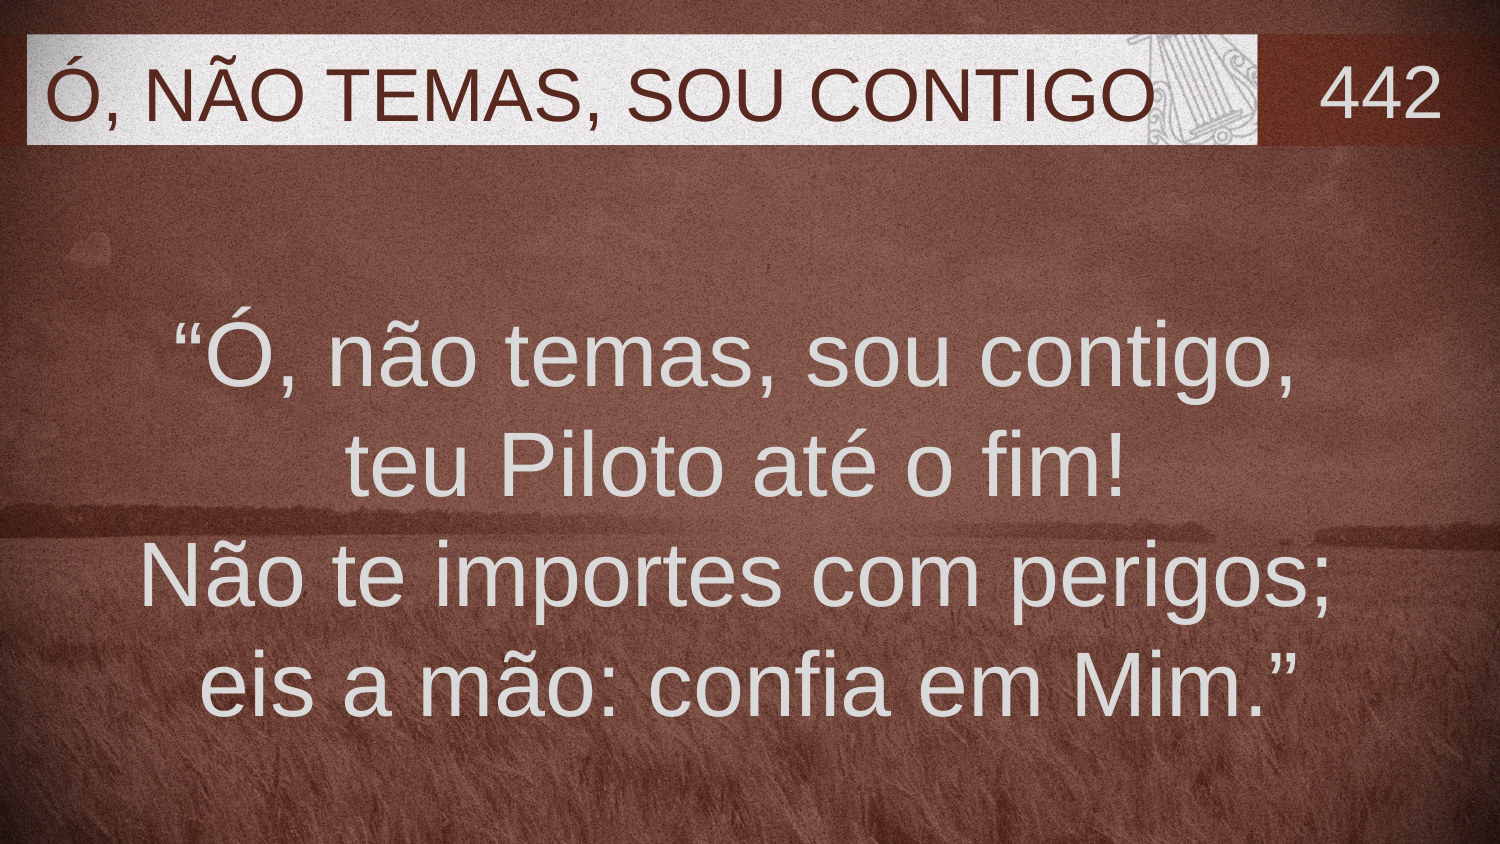

# Ó, NÃO TEMAS, SOU CONTIGO
442
“Ó, não temas, sou contigo,
teu Piloto até o fim!
Não te importes com perigos;
eis a mão: confia em Mim.”